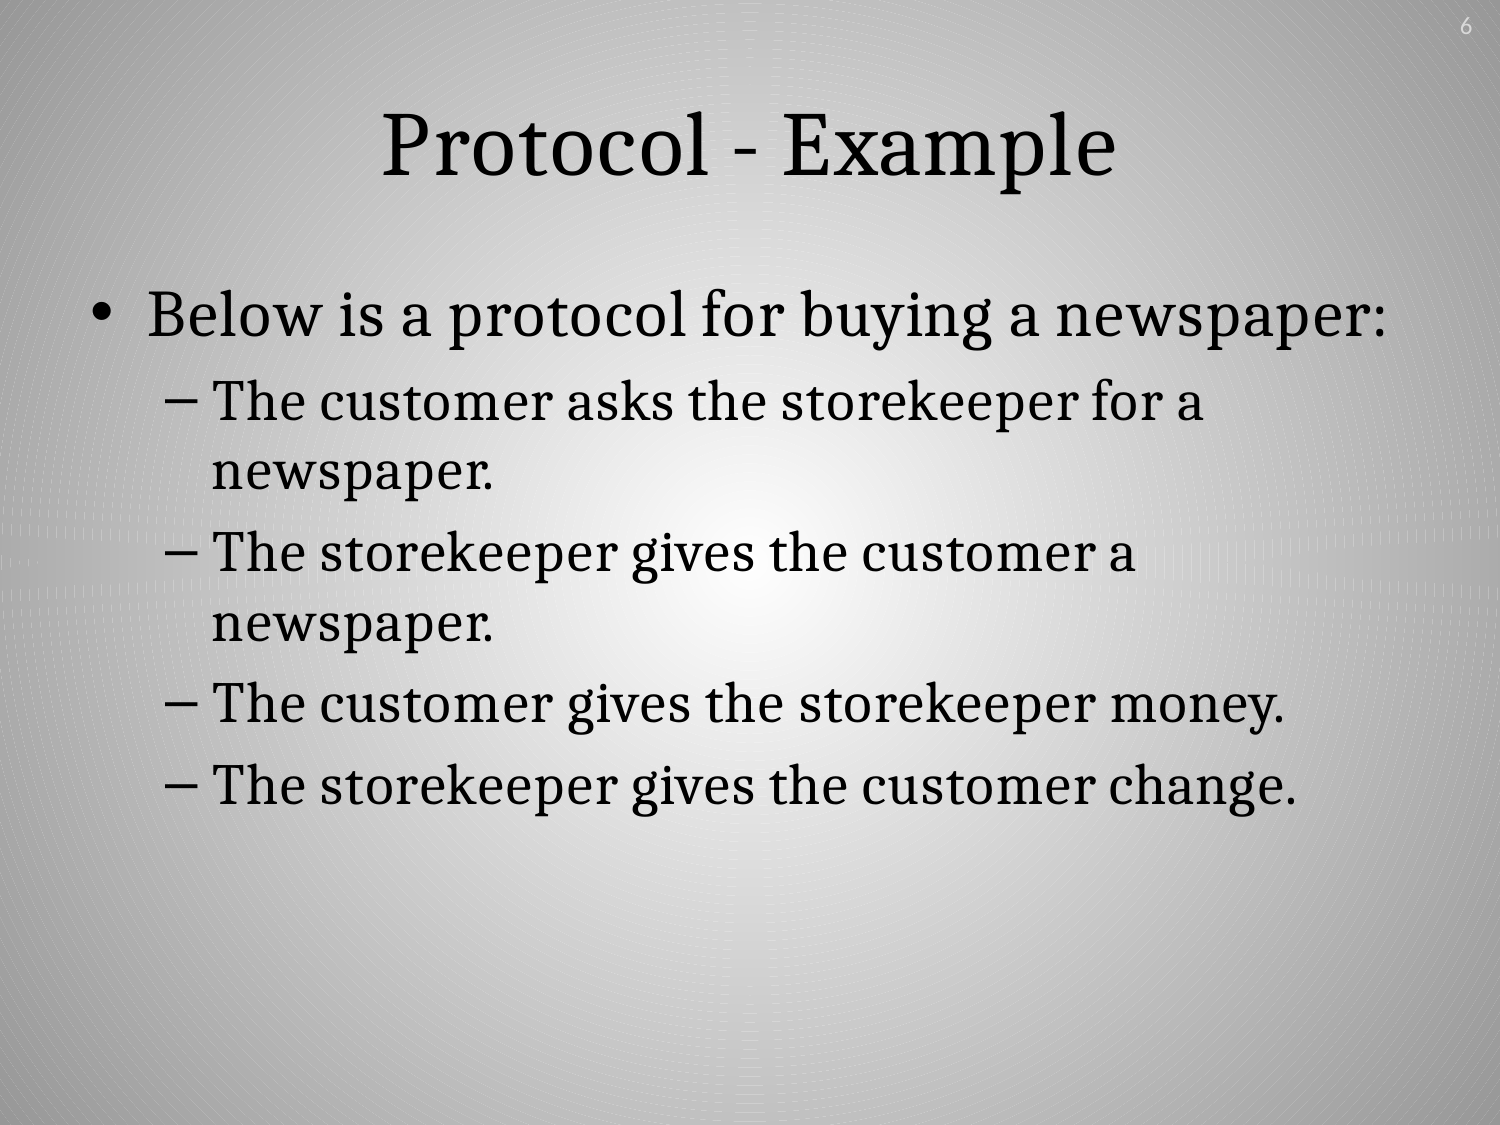

6
# Protocol - Example
Below is a protocol for buying a newspaper:
The customer asks the storekeeper for a newspaper.
The storekeeper gives the customer a newspaper.
The customer gives the storekeeper money.
The storekeeper gives the customer change.